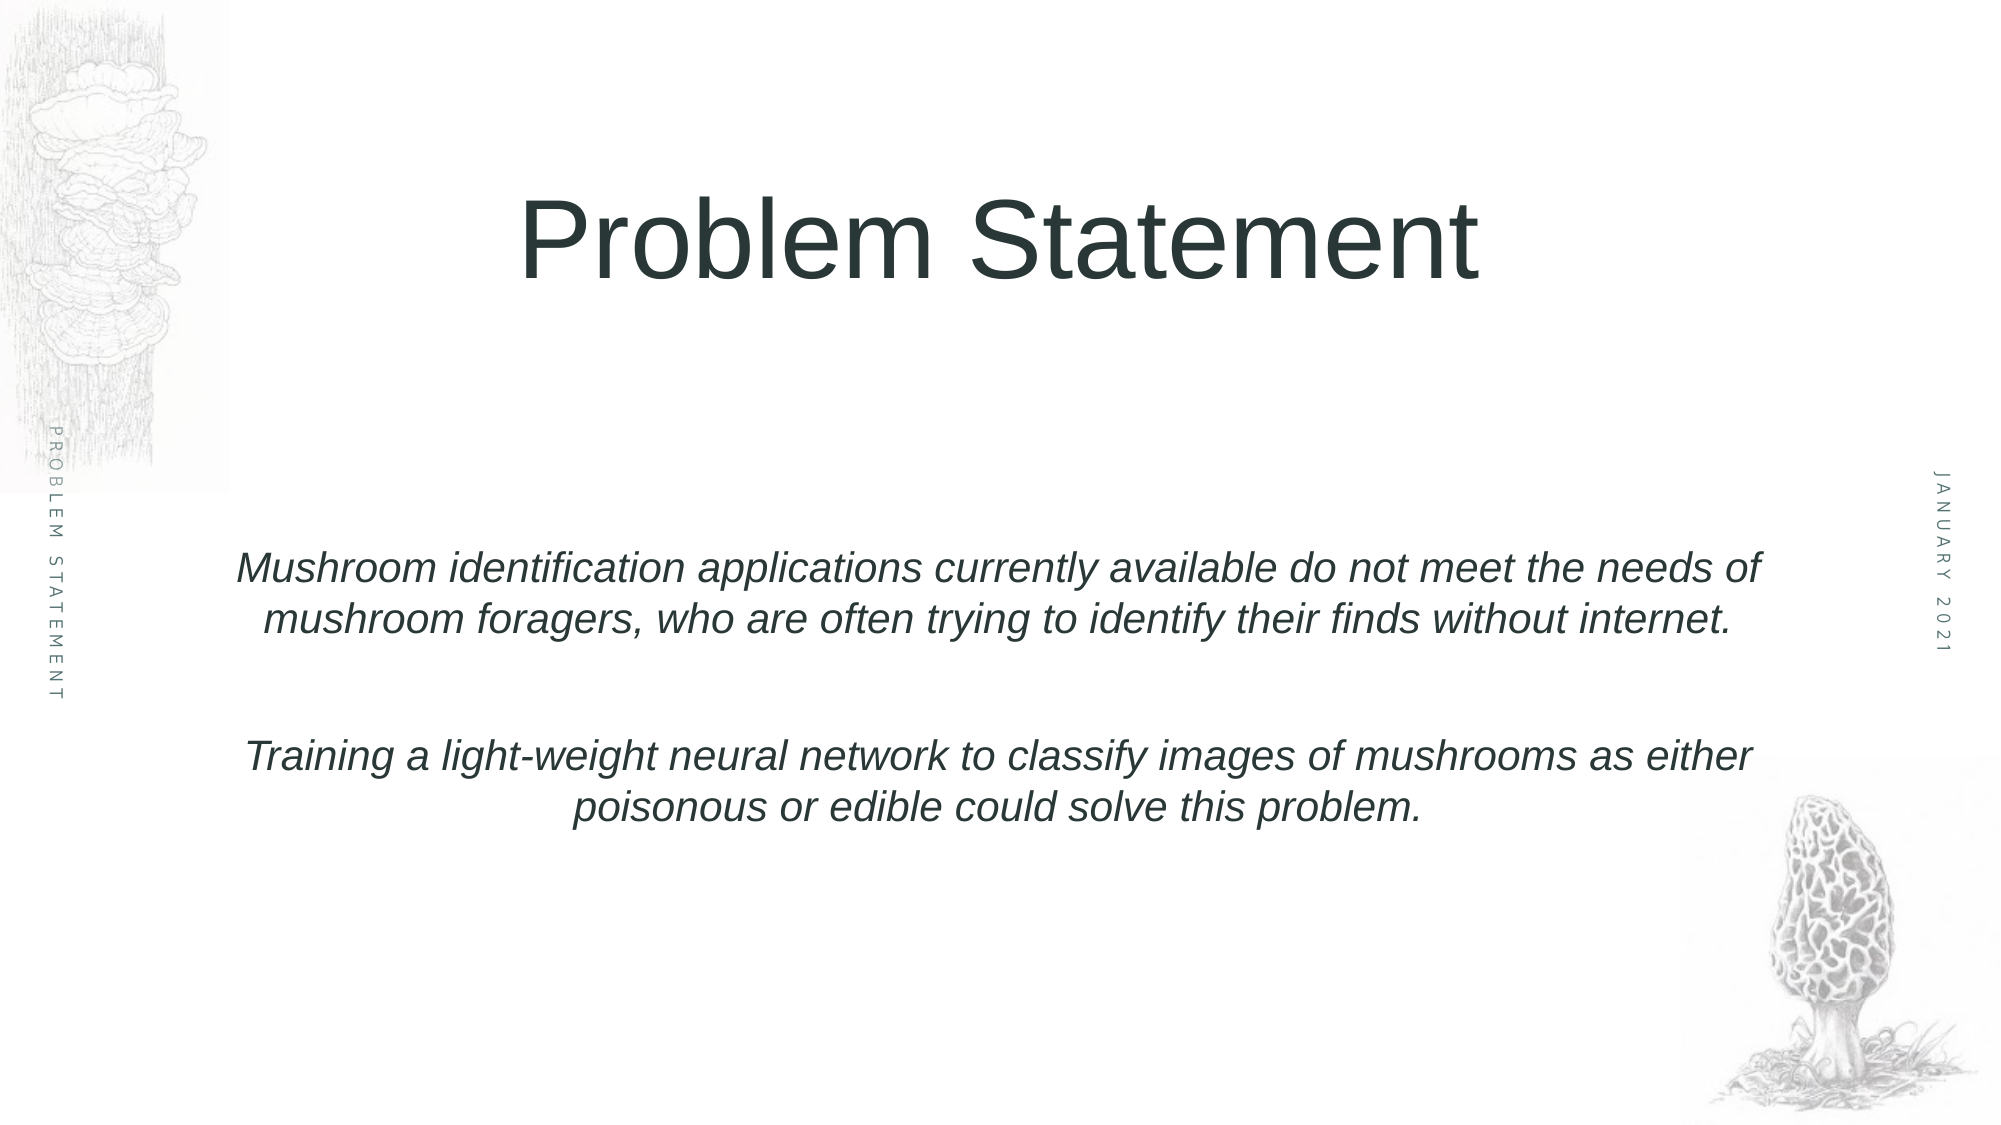

# Problem Statement
Problem statement
January 2021
Mushroom identification applications currently available do not meet the needs of mushroom foragers, who are often trying to identify their finds without internet.

Training a light-weight neural network to classify images of mushrooms as either poisonous or edible could solve this problem.